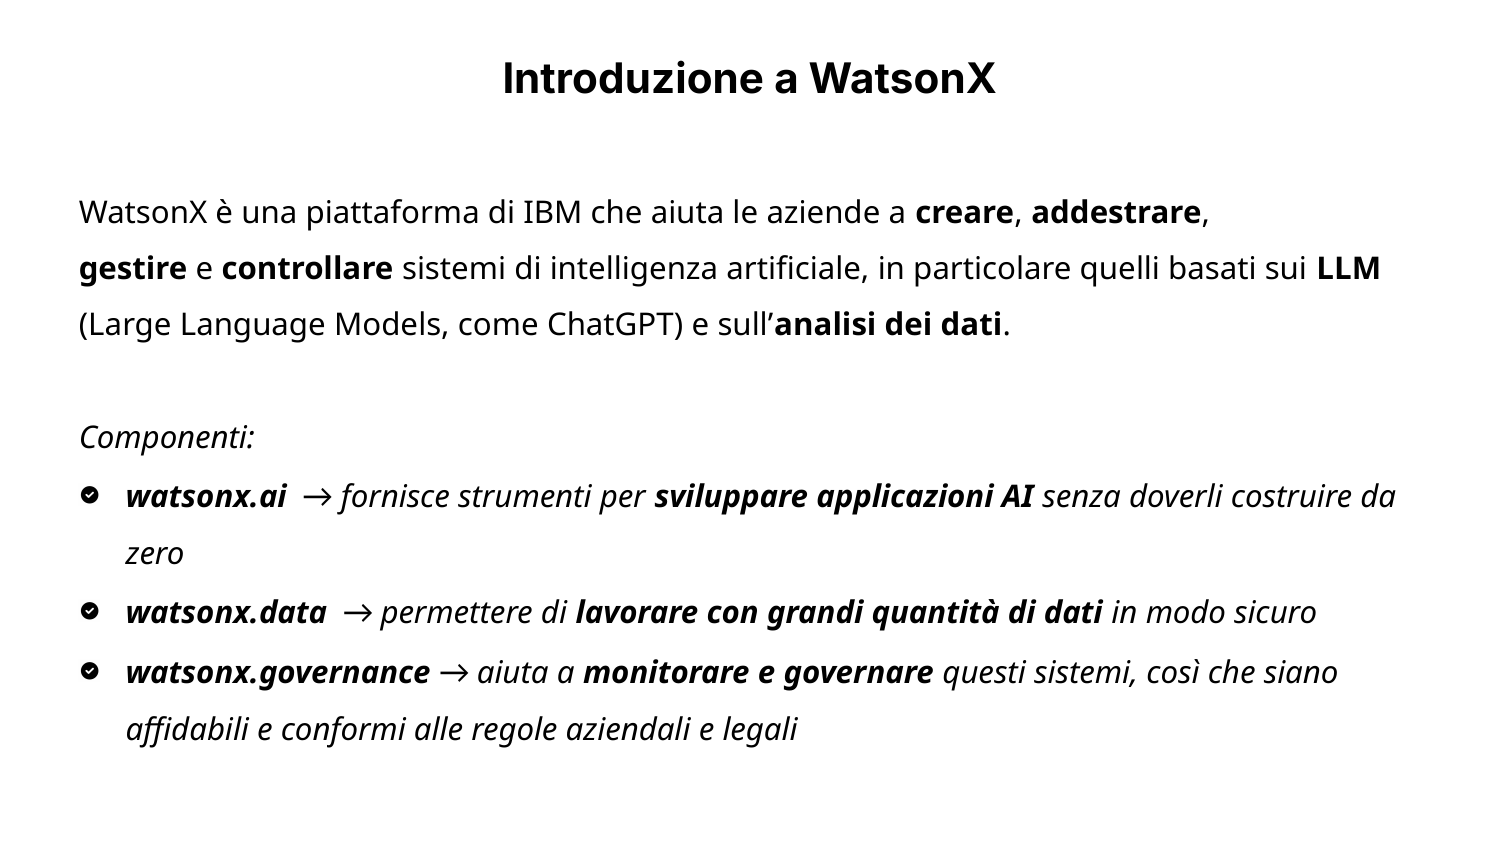

Introduzione a WatsonX
WatsonX è una piattaforma di IBM che aiuta le aziende a creare, addestrare, gestire e controllare sistemi di intelligenza artificiale, in particolare quelli basati sui LLM (Large Language Models, come ChatGPT) e sull’analisi dei dati.

Componenti:
watsonx.ai  → fornisce strumenti per sviluppare applicazioni AI senza doverli costruire da zero
watsonx.data  → permettere di lavorare con grandi quantità di dati in modo sicuro
watsonx.governance → aiuta a monitorare e governare questi sistemi, così che siano affidabili e conformi alle regole aziendali e legali